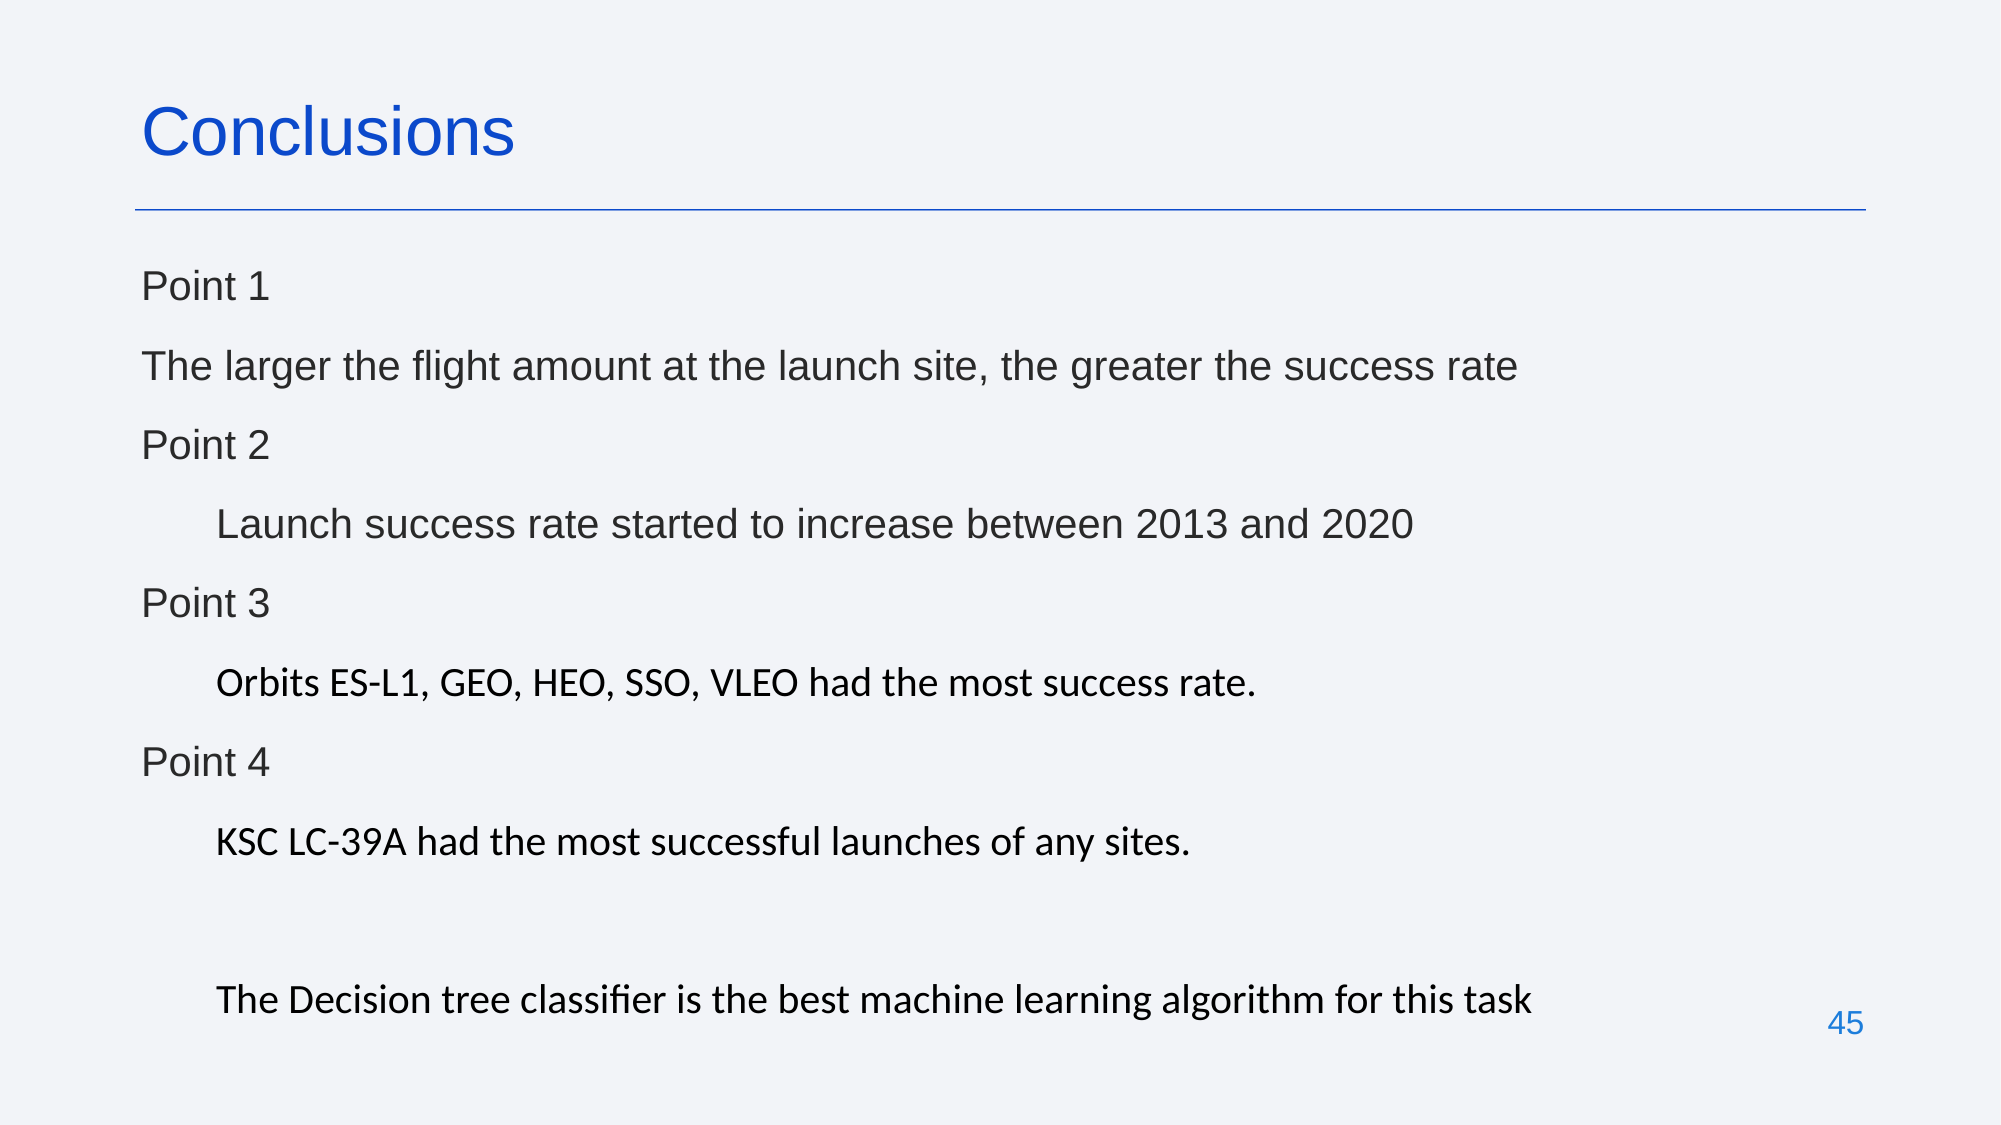

Conclusions
Point 1
The larger the flight amount at the launch site, the greater the success rate
Point 2
Launch success rate started to increase between 2013 and 2020
Point 3
Orbits ES-L1, GEO, HEO, SSO, VLEO had the most success rate.
Point 4
KSC LC-39A had the most successful launches of any sites.

The Decision tree classifier is the best machine learning algorithm for this task
45